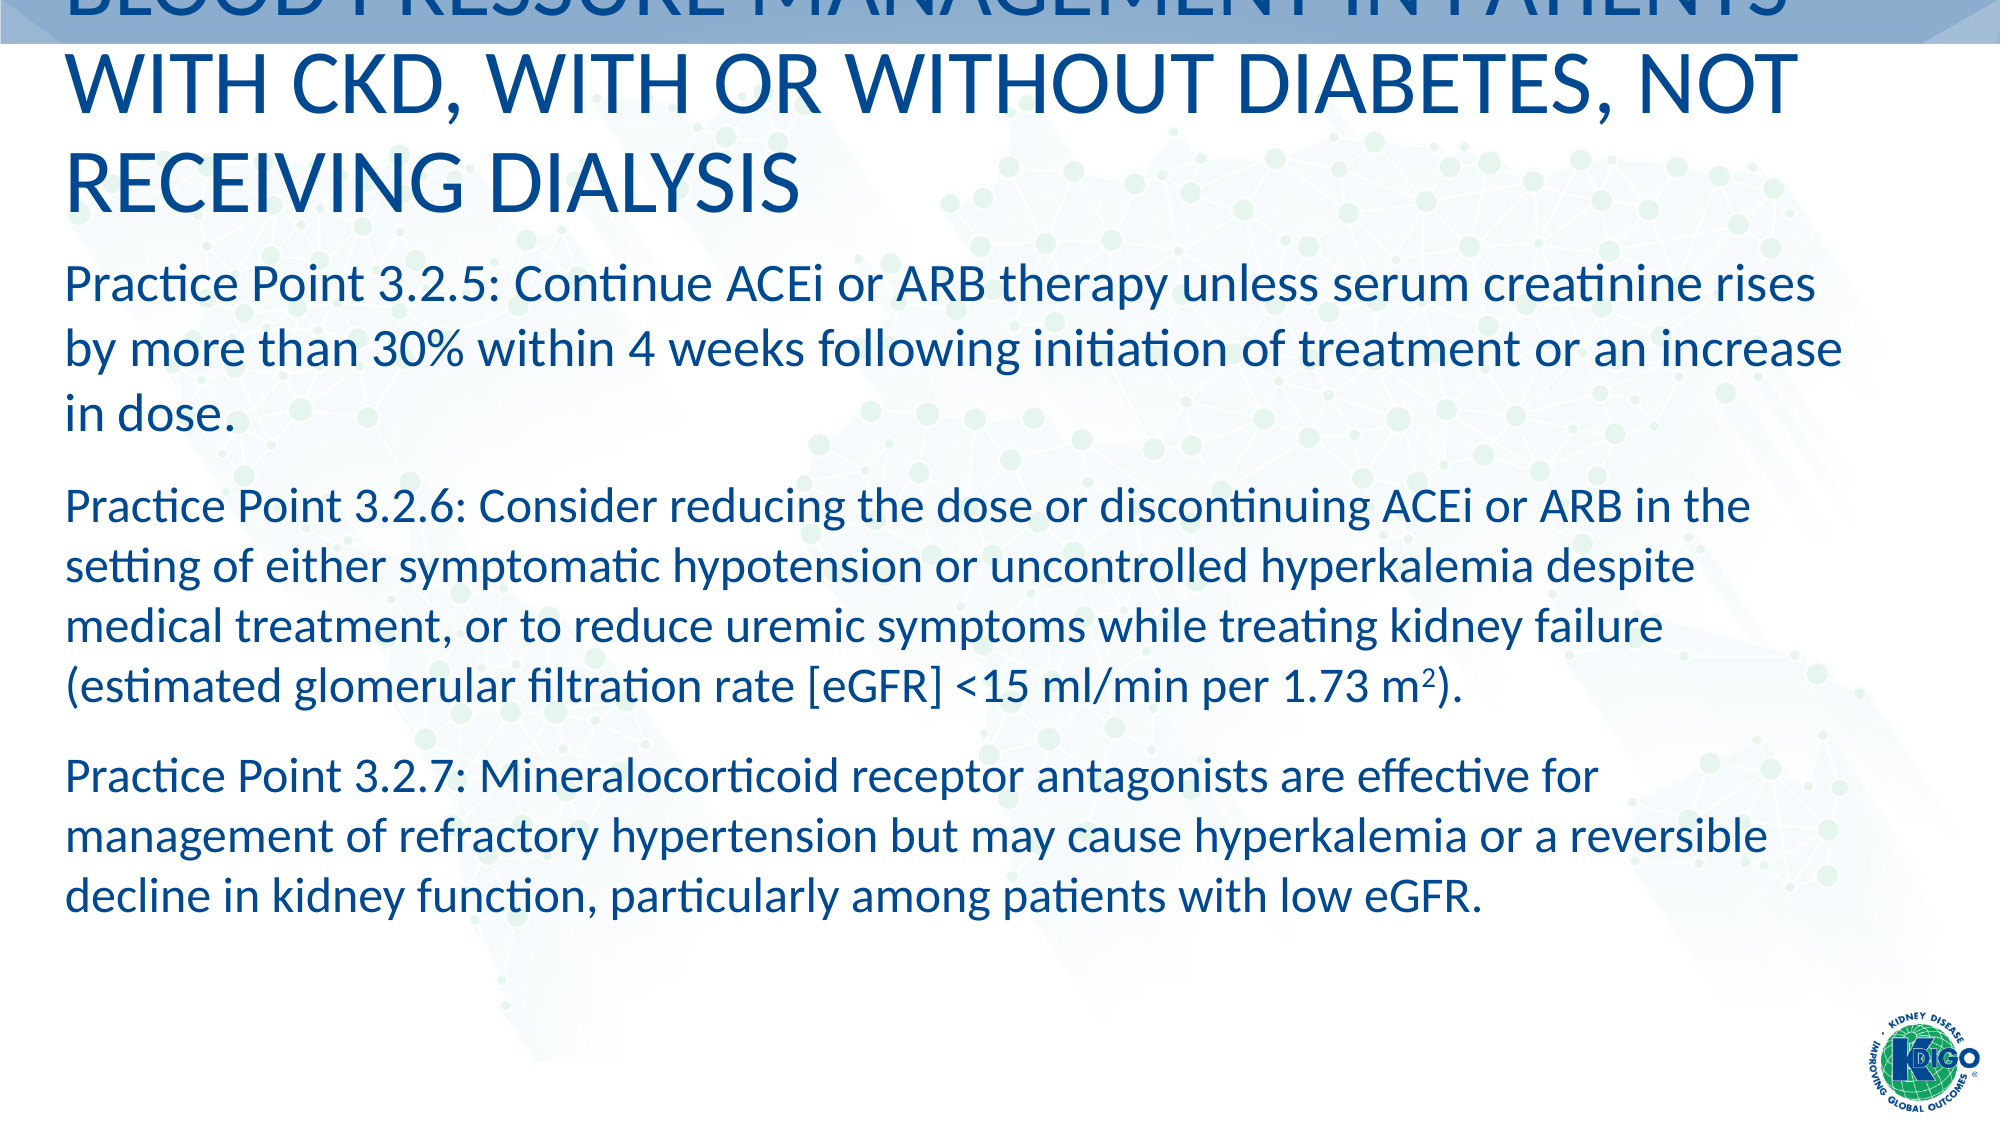

# Blood Pressure Management in Patients with CKD, with or without Diabetes, not Receiving Dialysis
Practice Point 3.2.5: Continue ACEi or ARB therapy unless serum creatinine rises by more than 30% within 4 weeks following initiation of treatment or an increase in dose.

Practice Point 3.2.6: Consider reducing the dose or discontinuing ACEi or ARB in the setting of either symptomatic hypotension or uncontrolled hyperkalemia despite medical treatment, or to reduce uremic symptoms while treating kidney failure (estimated glomerular filtration rate [eGFR] <15 ml/min per 1.73 m2).

Practice Point 3.2.7: Mineralocorticoid receptor antagonists are effective for management of refractory hypertension but may cause hyperkalemia or a reversible decline in kidney function, particularly among patients with low eGFR.